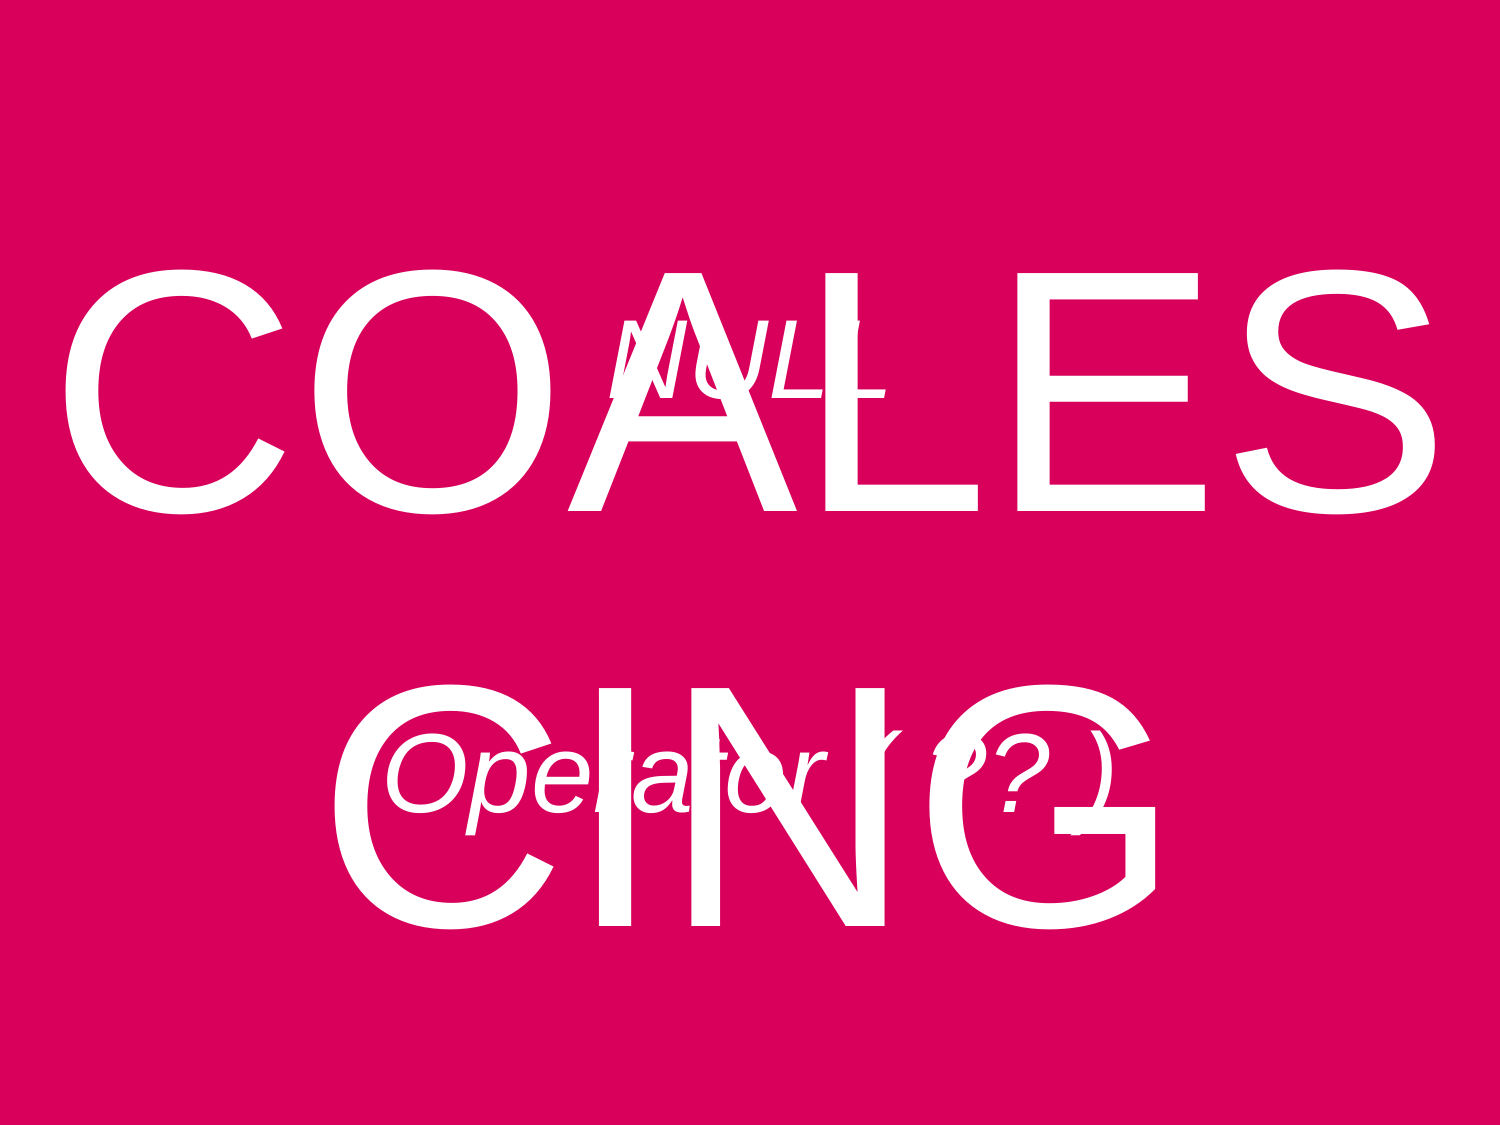

NULL
# COALESCING
Operator ( ?? )